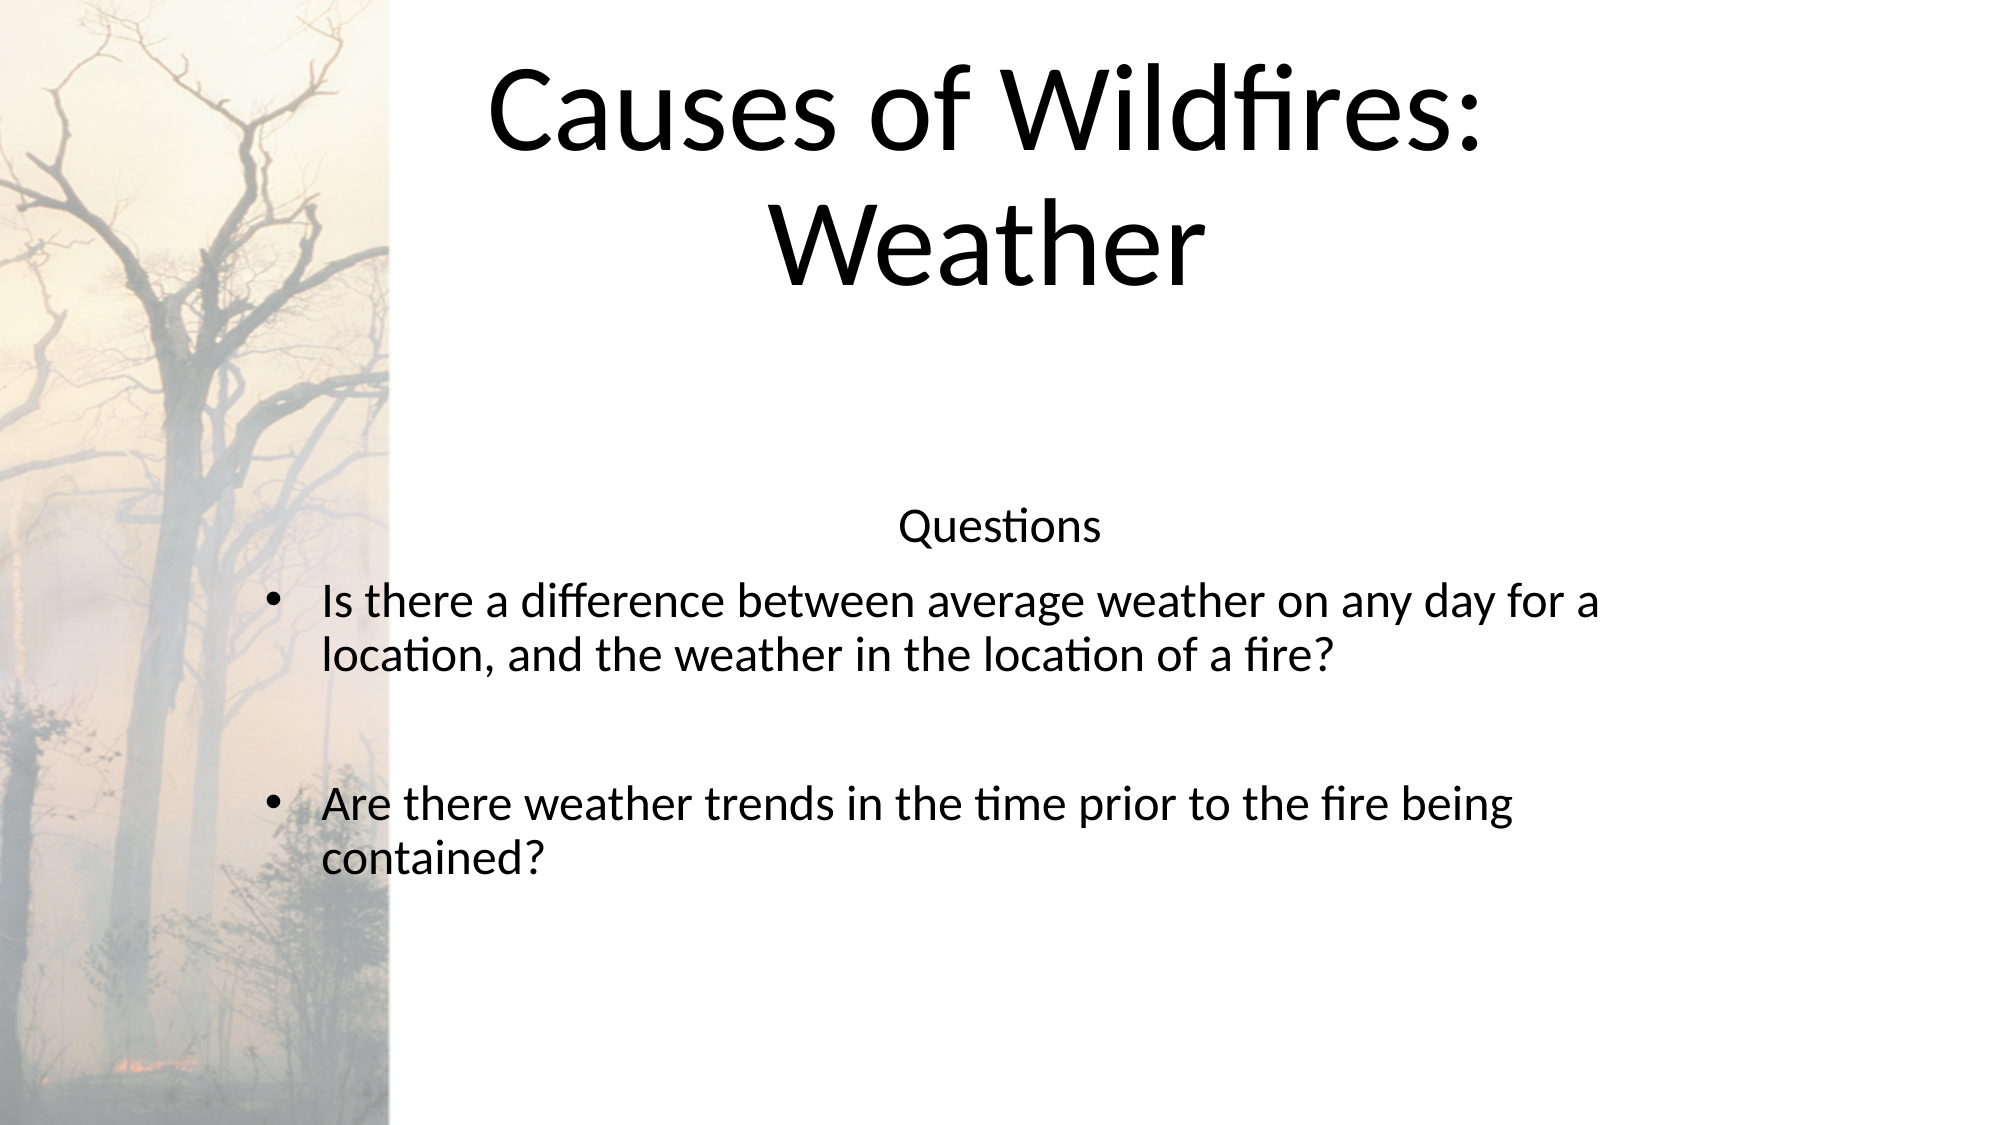

# Causes of Wildfires: Weather
Questions
Is there a difference between average weather on any day for a location, and the weather in the location of a fire?

Are there weather trends in the time prior to the fire being contained?